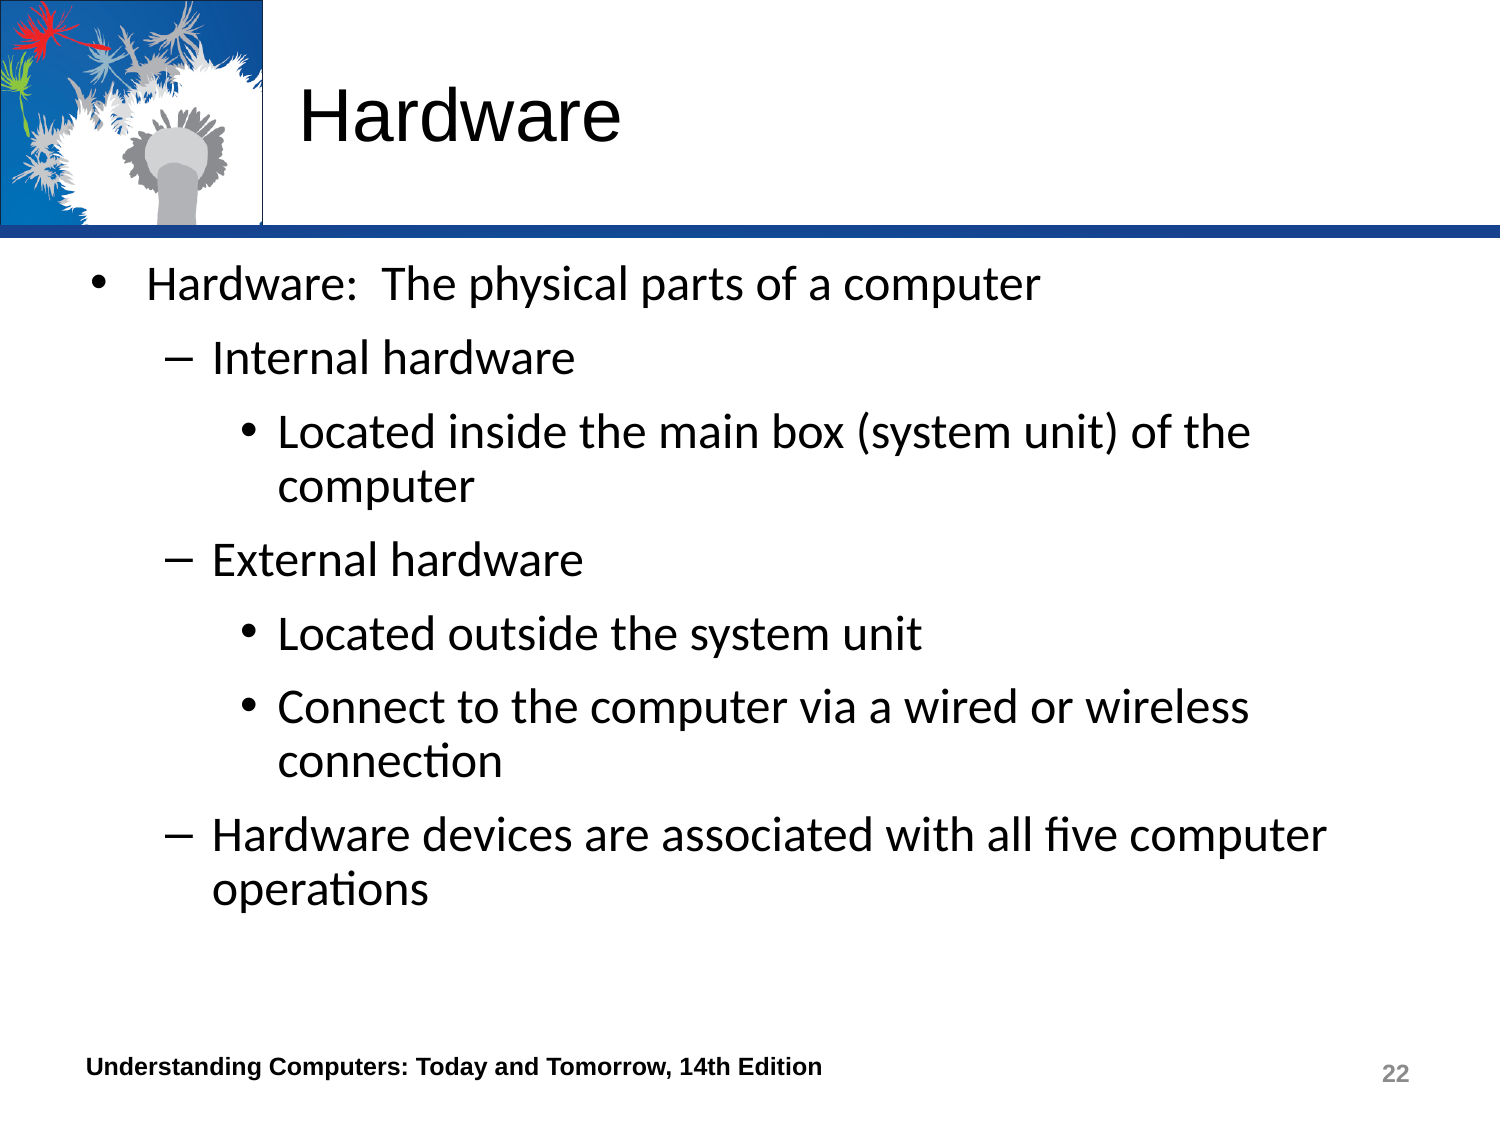

# Hardware
Hardware:  The physical parts of a computer
Internal hardware
Located inside the main box (system unit) of the computer
External hardware
Located outside the system unit
Connect to the computer via a wired or wireless connection
Hardware devices are associated with all five computer operations

Understanding Computers: Today and Tomorrow, 14th Edition
22